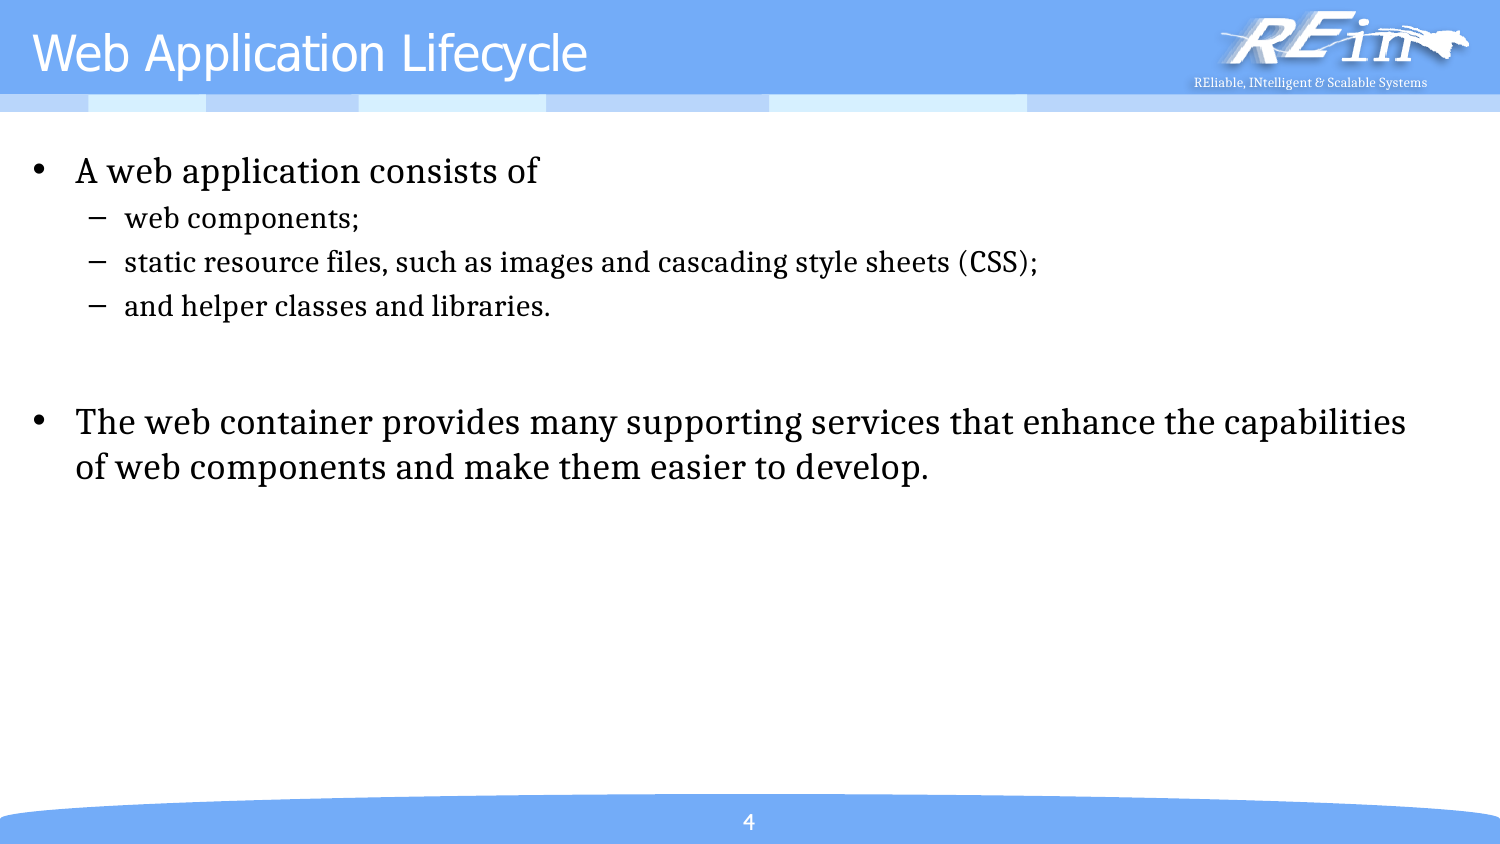

# Web Application Lifecycle
A web application consists of
web components;
static resource files, such as images and cascading style sheets (CSS);
and helper classes and libraries.

The web container provides many supporting services that enhance the capabilities of web components and make them easier to develop.
4